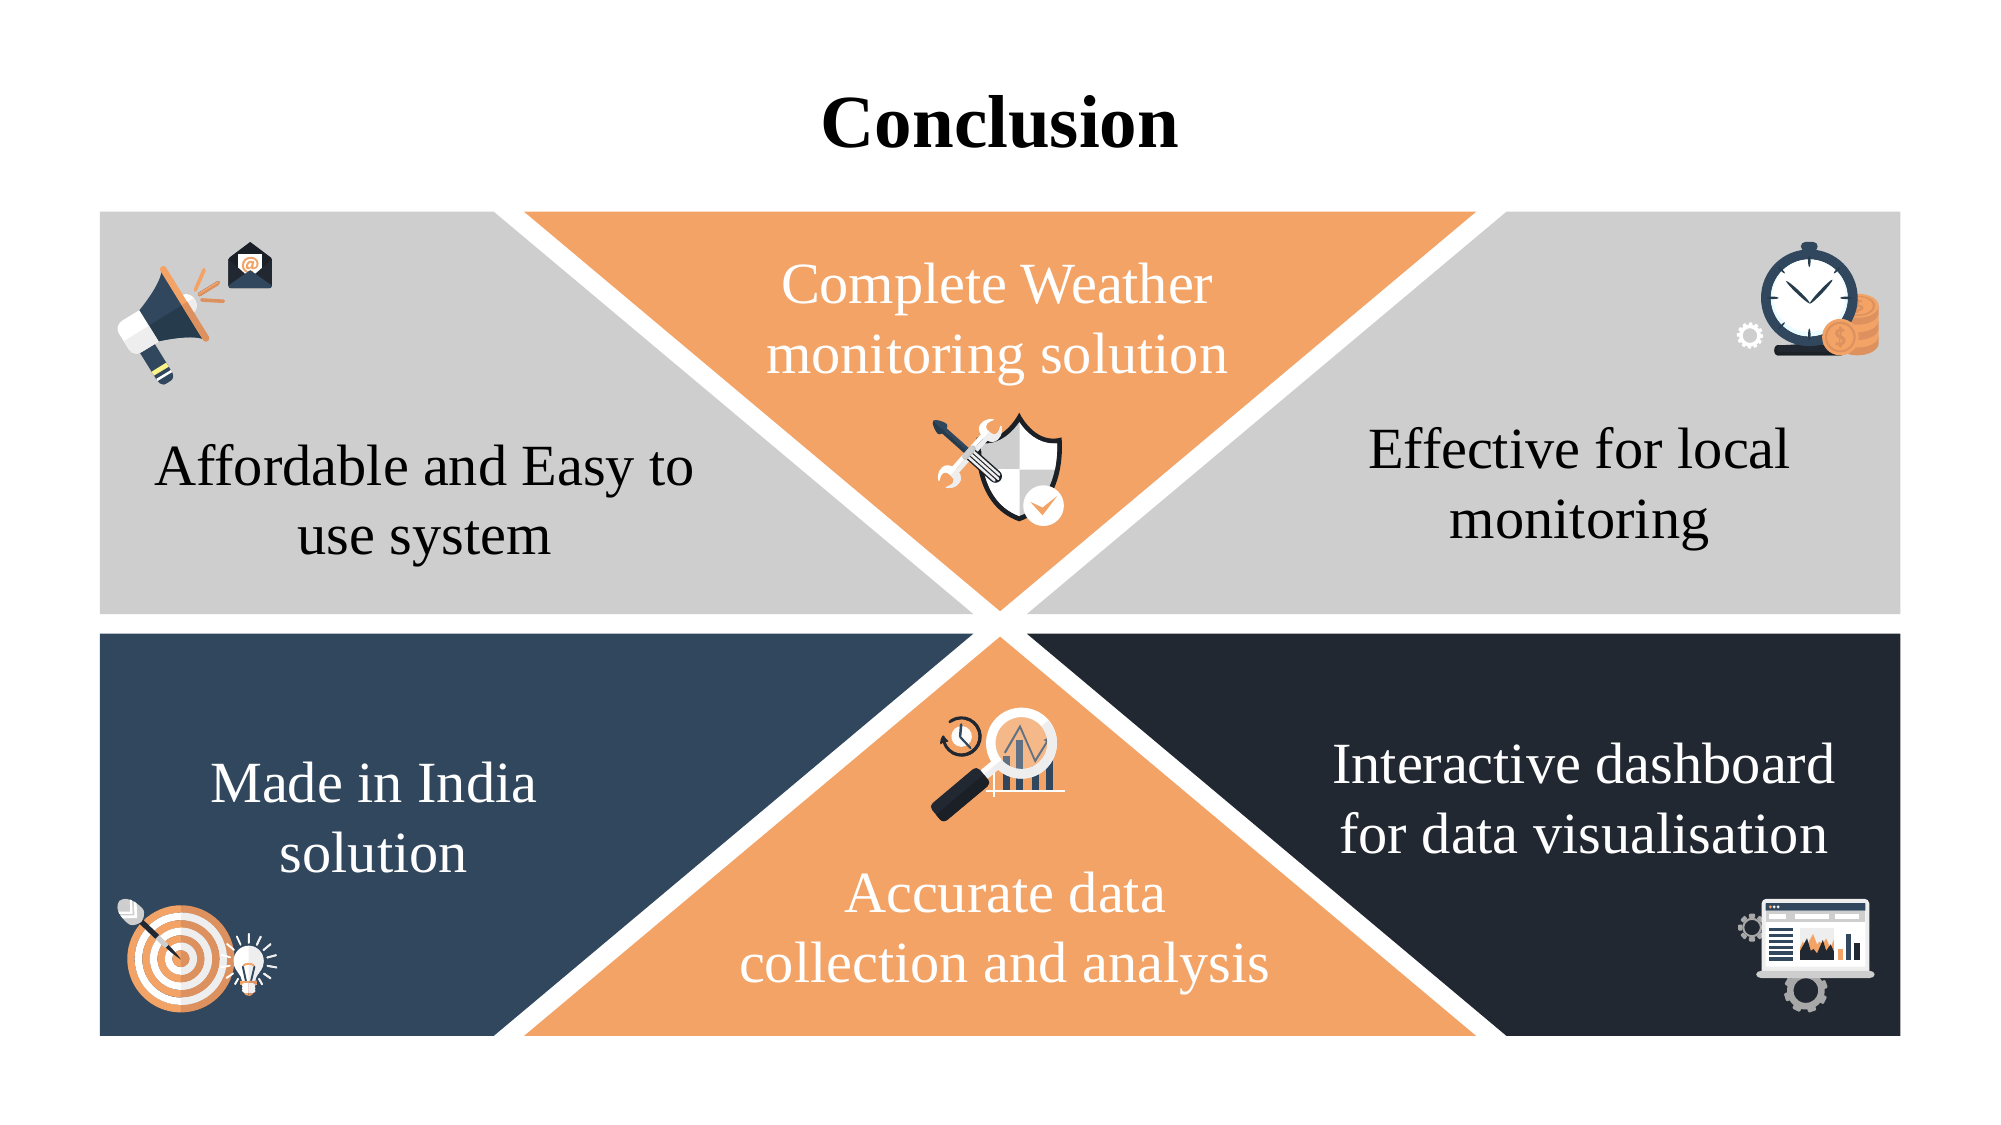

Conclusion

Complete Weather monitoring solution

Affordable and Easy to use system
Effective for local monitoring

Interactive dashboard for data visualisation

Made in India solution
Accurate data collection and analysis